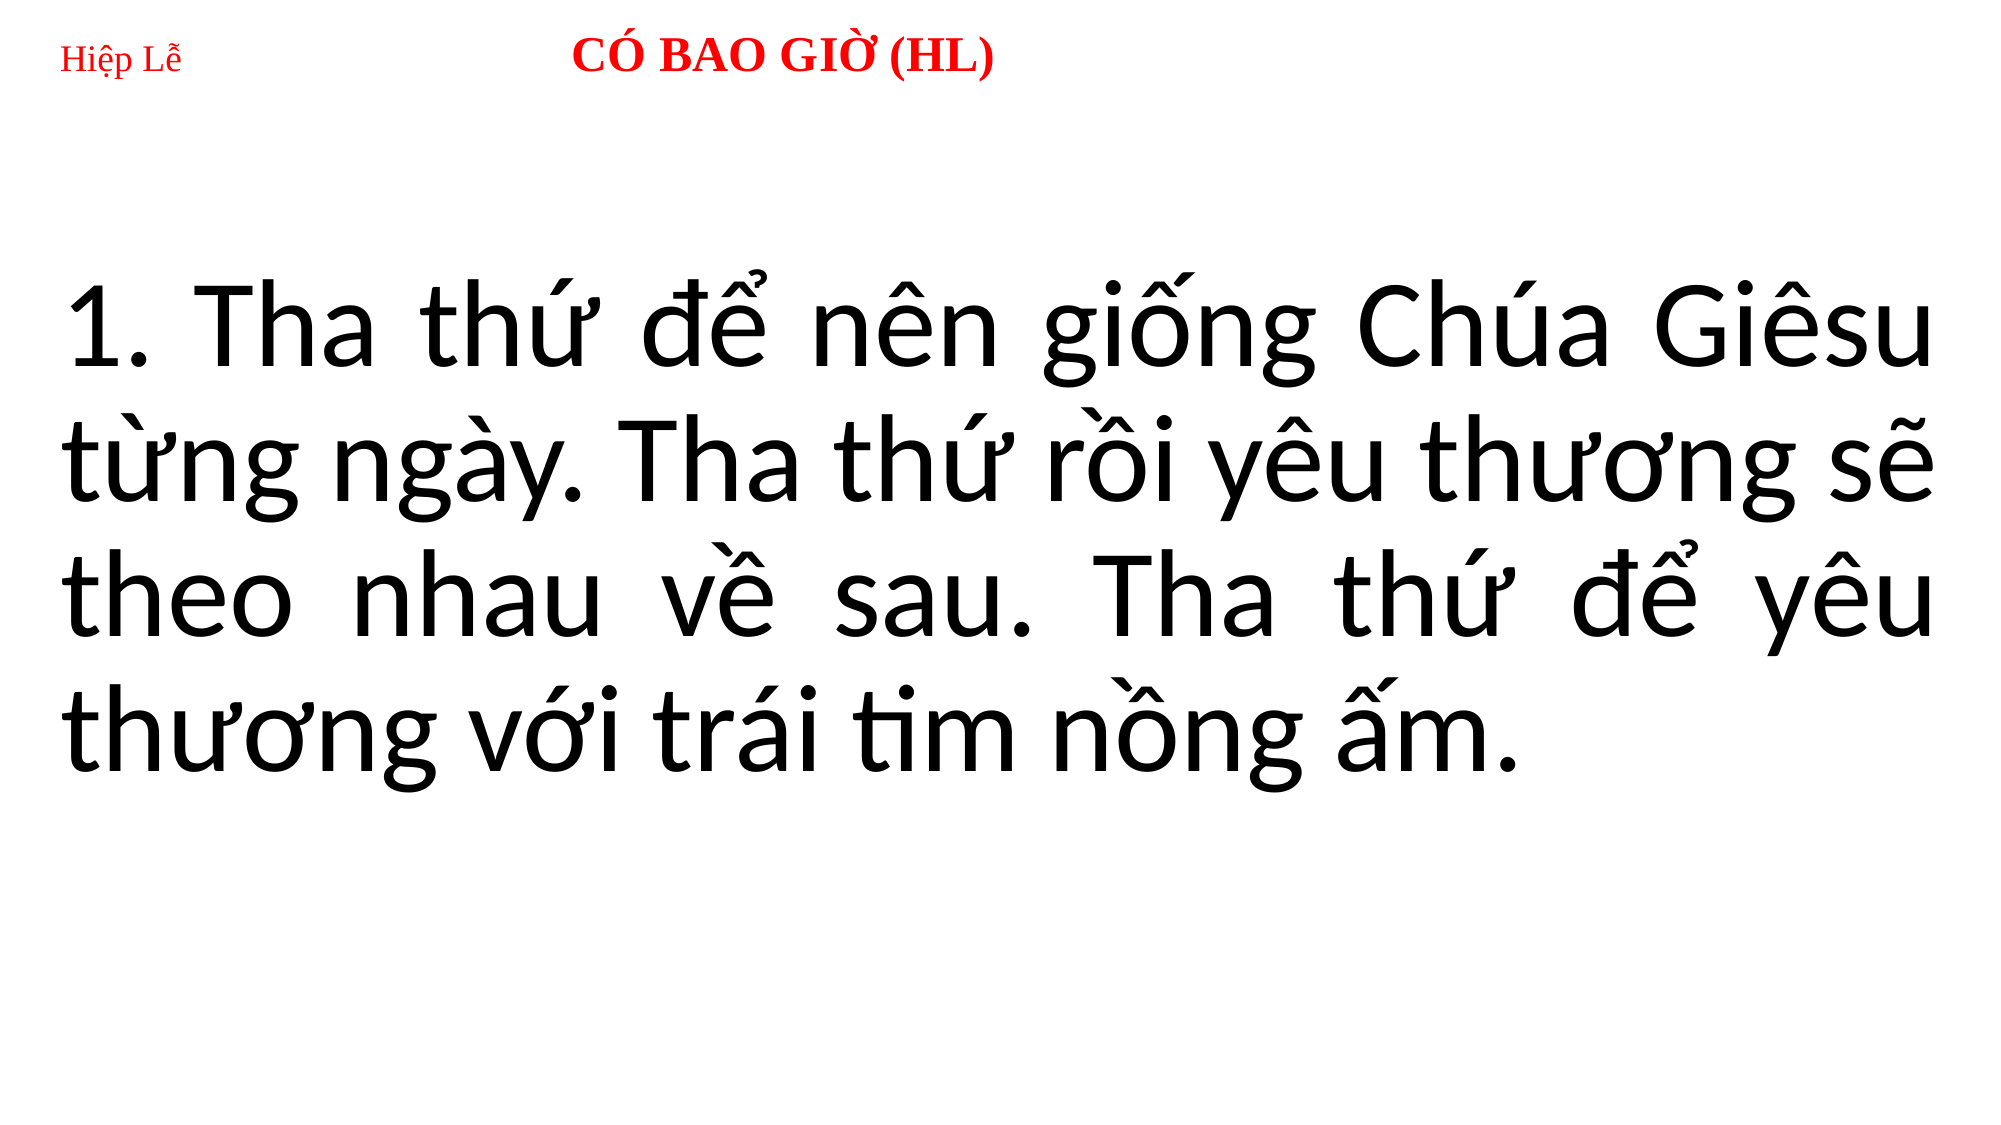

# Hiệp Lễ                                         CÓ BAO GIỜ (HL)
1. Tha thứ để nên giống Chúa Giêsu từng ngày. Tha thứ rồi yêu thương sẽ theo nhau về sau. Tha thứ để yêu thương với trái tim nồng ấm.